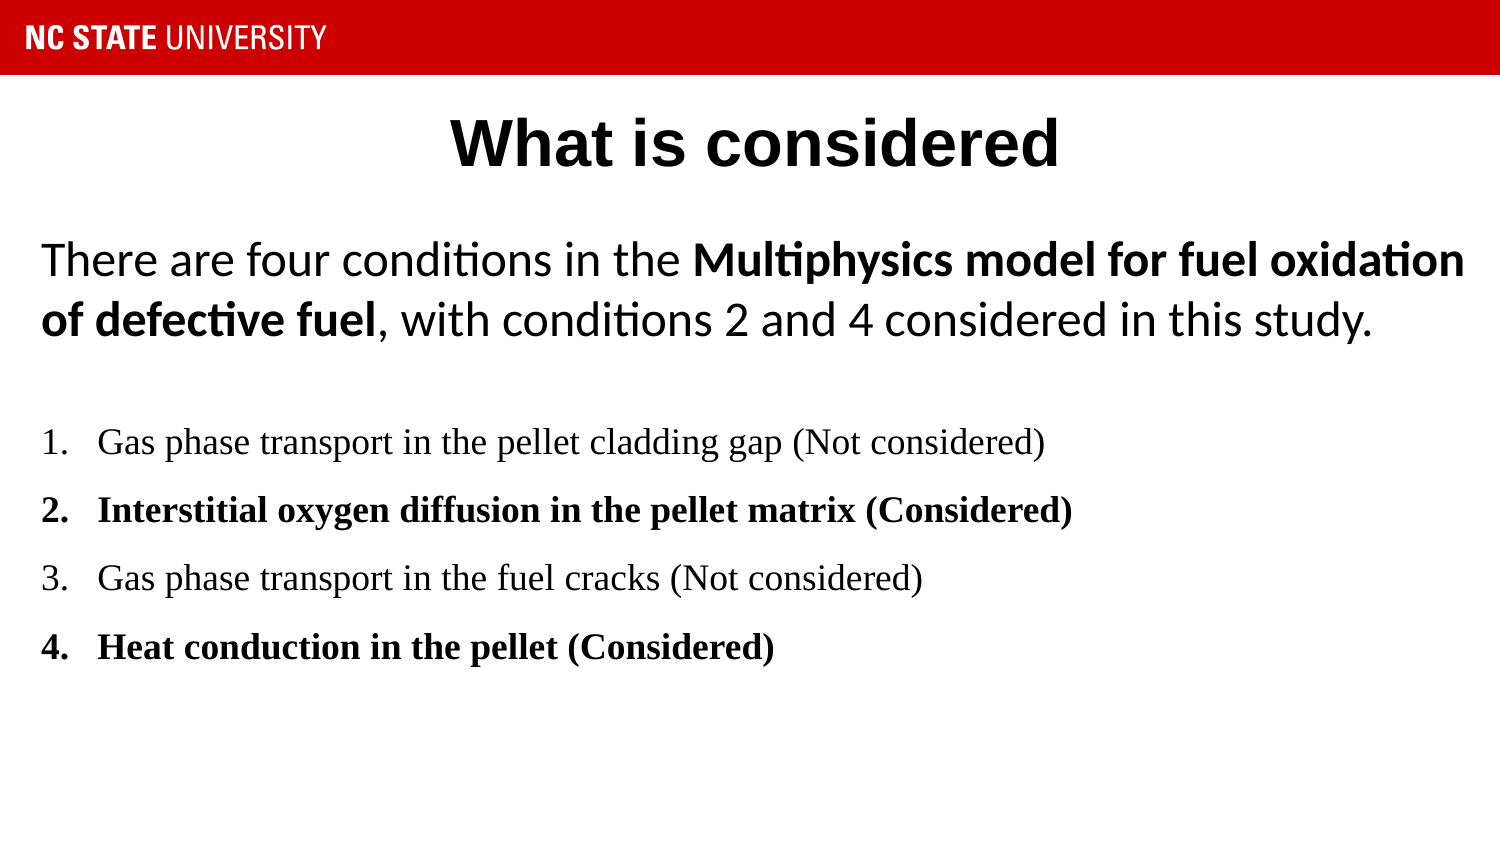

# What is considered
There are four conditions in the Multiphysics model for fuel oxidation of defective fuel, with conditions 2 and 4 considered in this study.
Gas phase transport in the pellet cladding gap (Not considered)
Interstitial oxygen diffusion in the pellet matrix (Considered)
Gas phase transport in the fuel cracks (Not considered)
Heat conduction in the pellet (Considered)